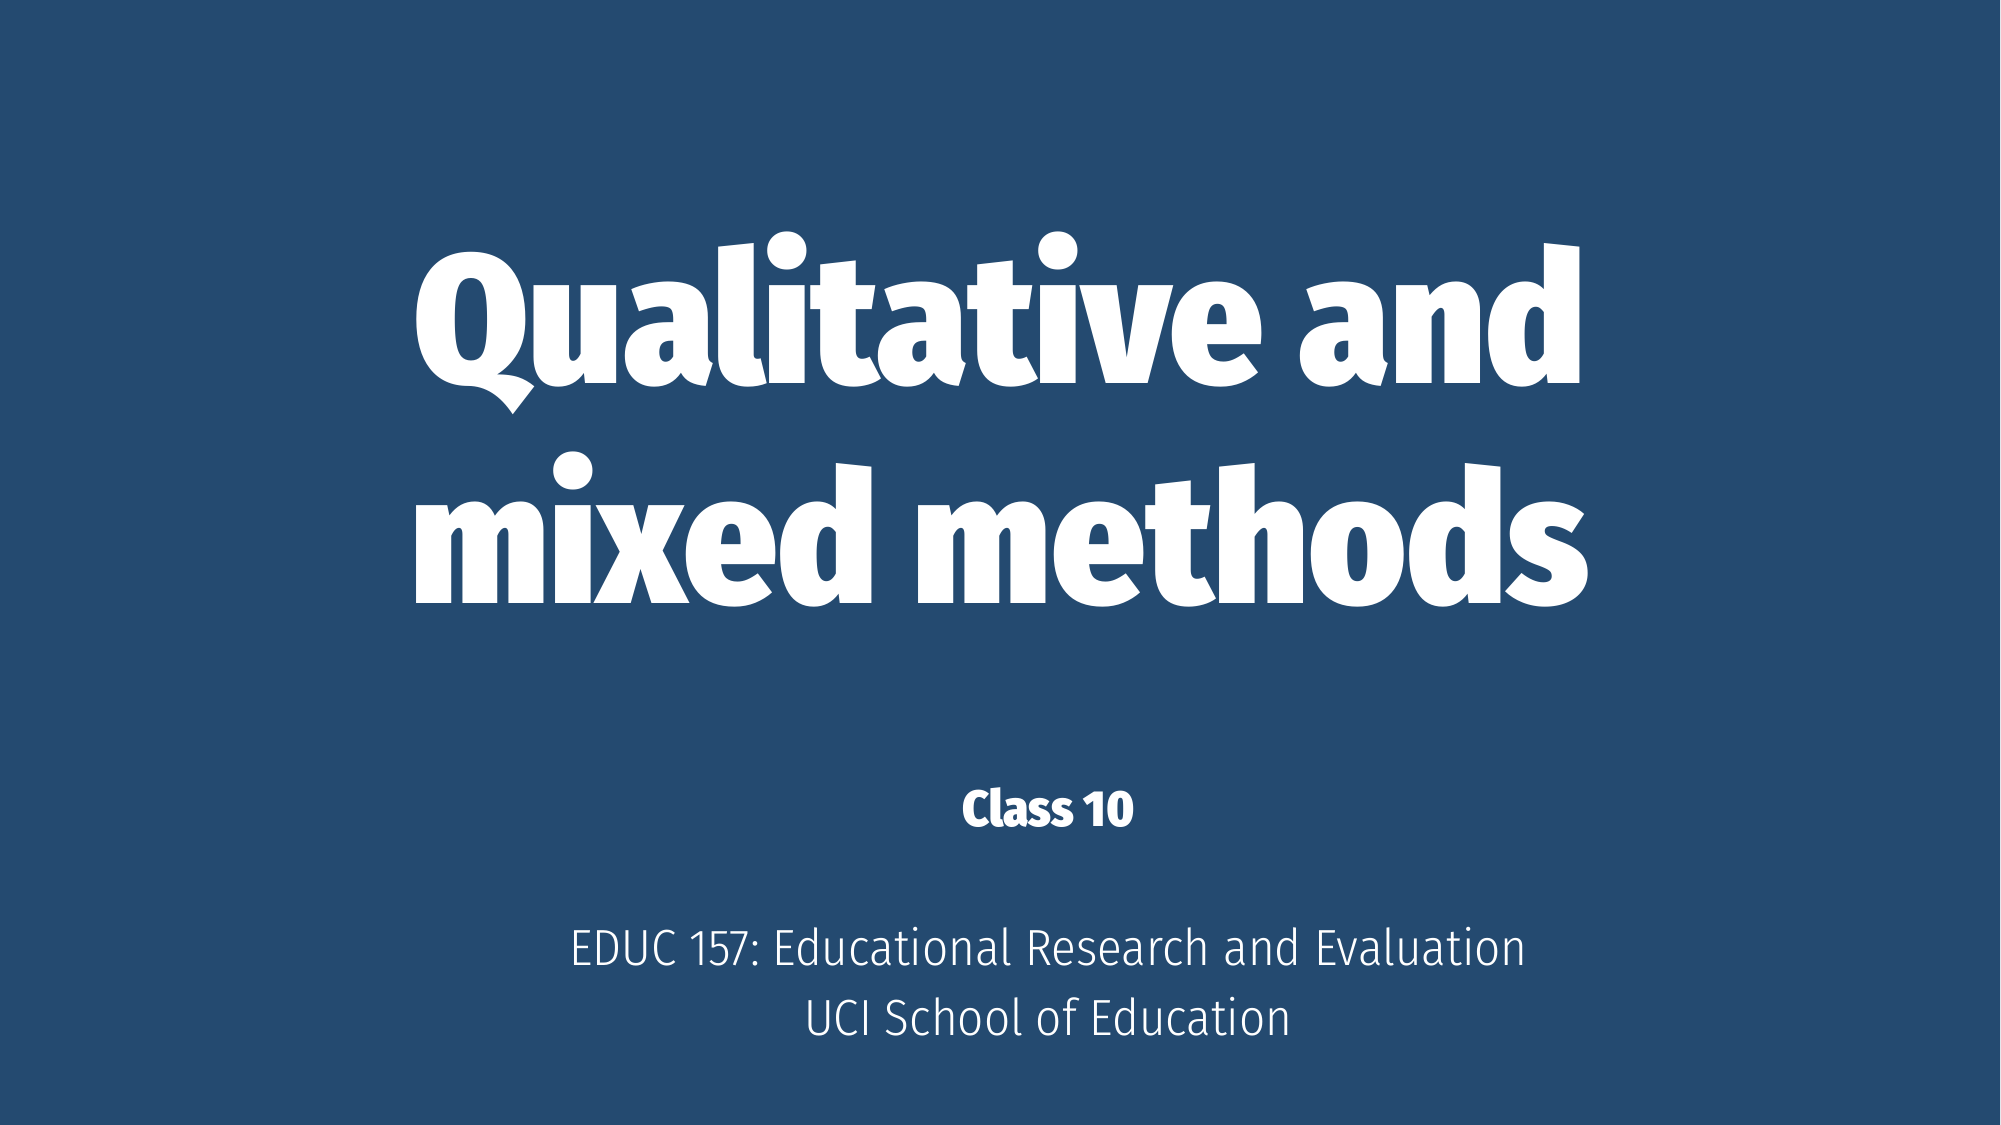

# Qualitative and mixed methods
Class 10

EDUC 157: Educational Research and Evaluation
UCI School of Education